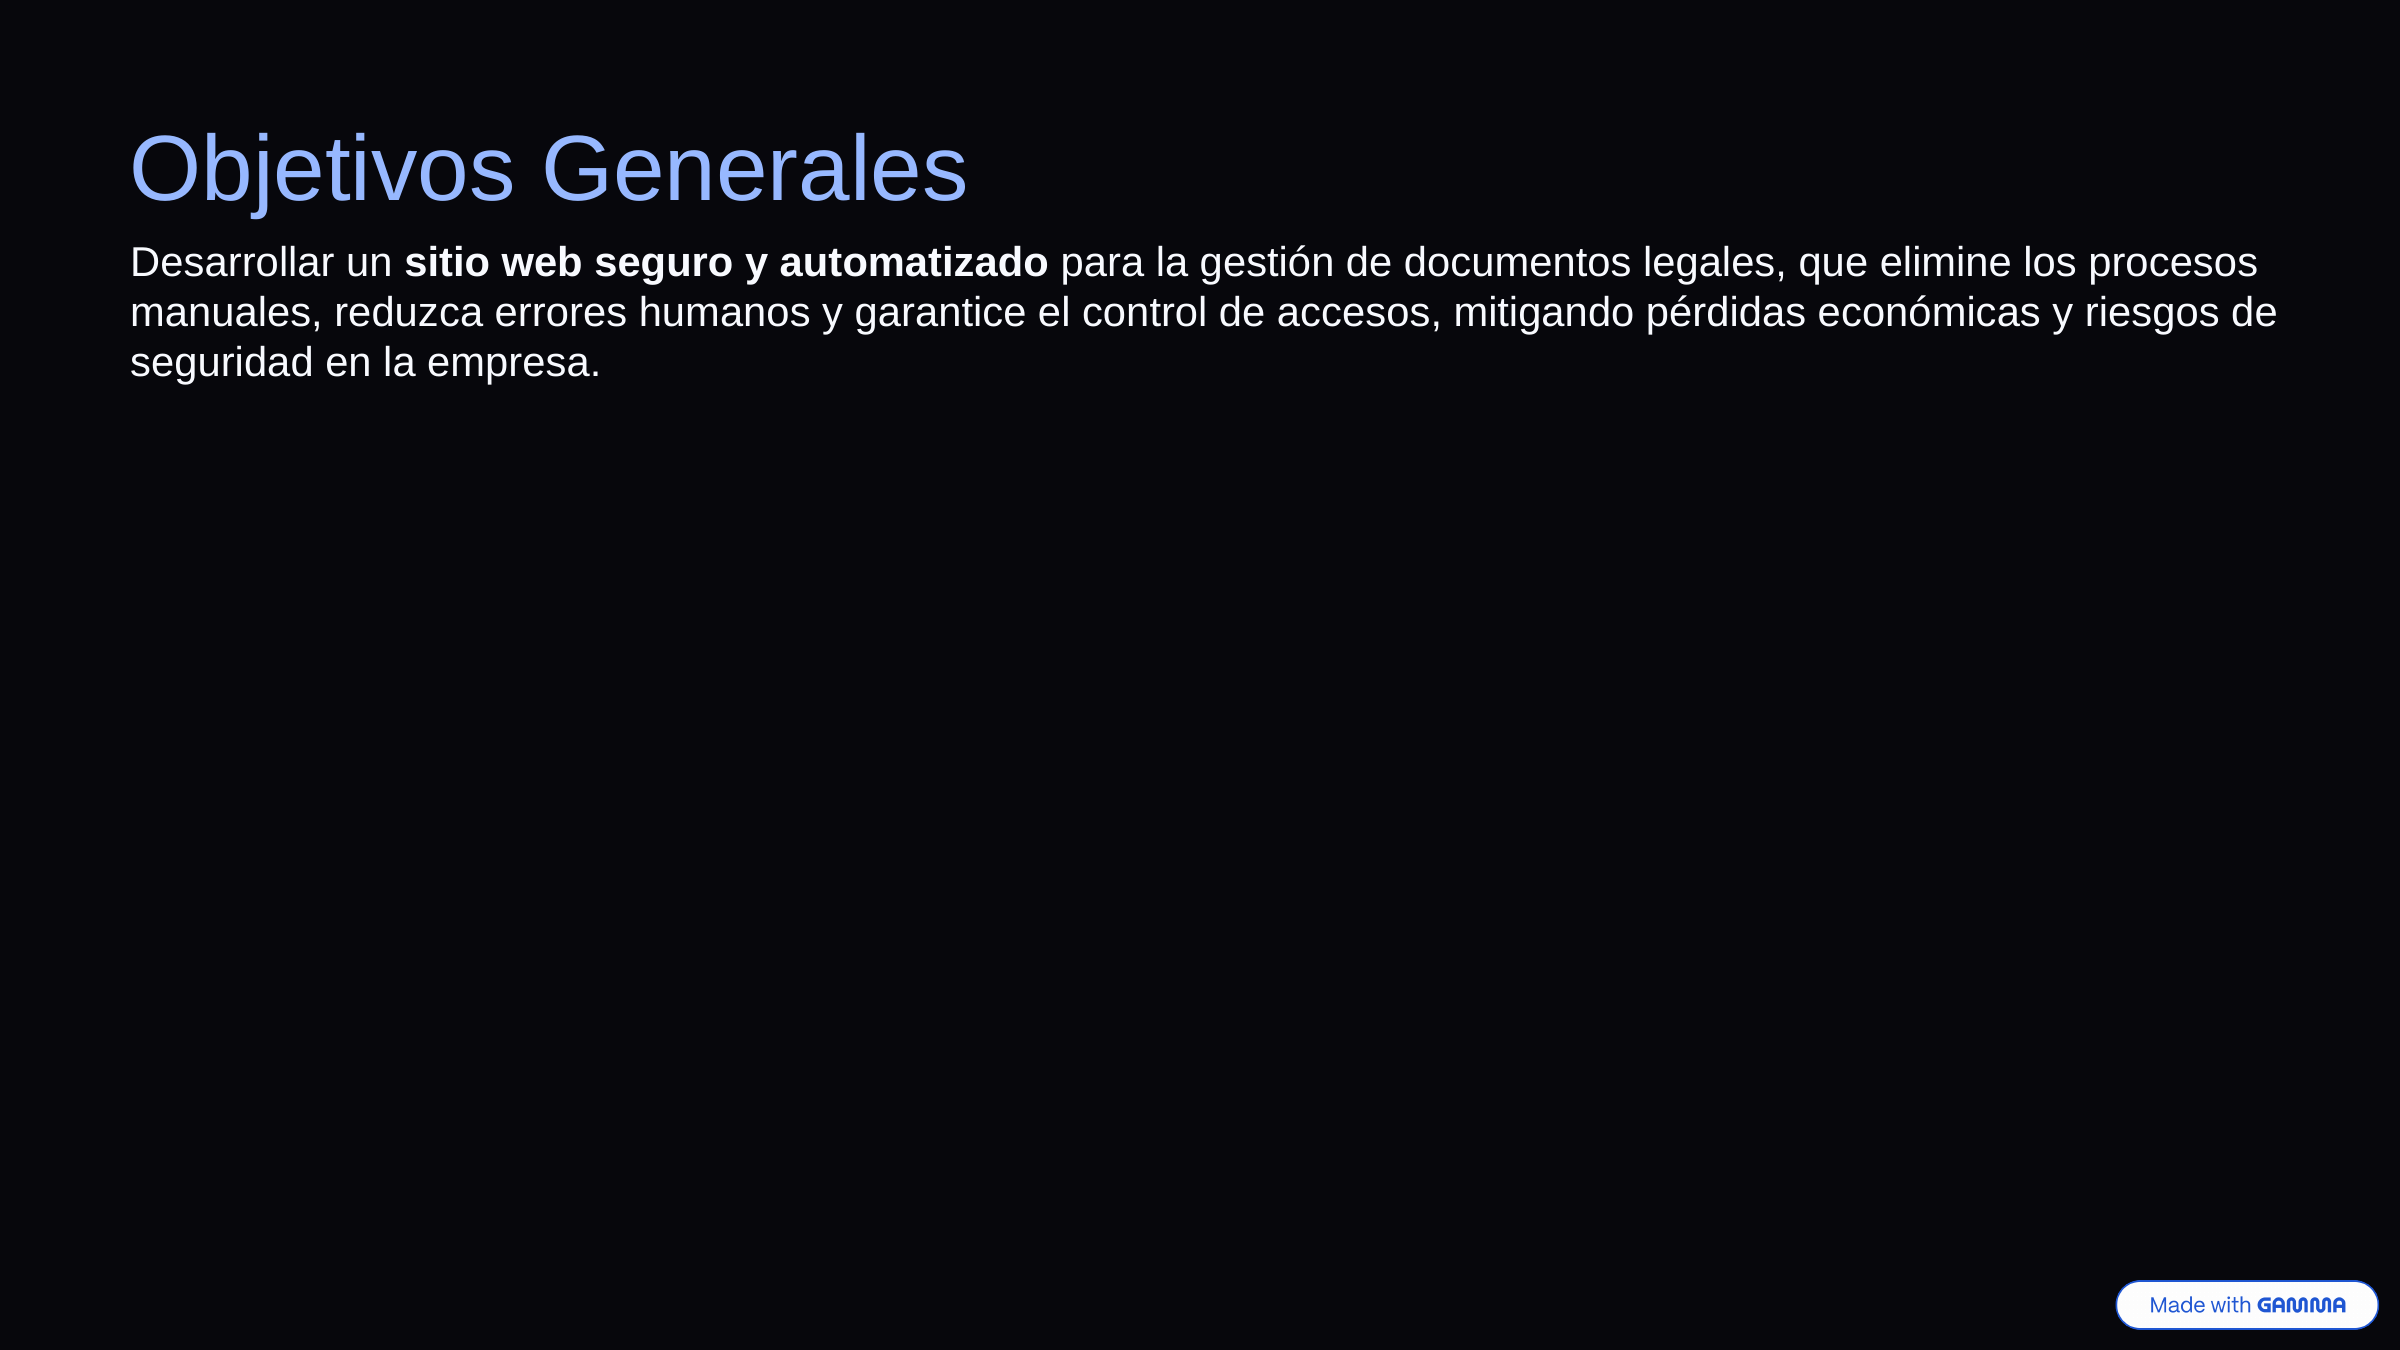

Objetivos Generales
Desarrollar un sitio web seguro y automatizado para la gestión de documentos legales, que elimine los procesos manuales, reduzca errores humanos y garantice el control de accesos, mitigando pérdidas económicas y riesgos de seguridad en la empresa.